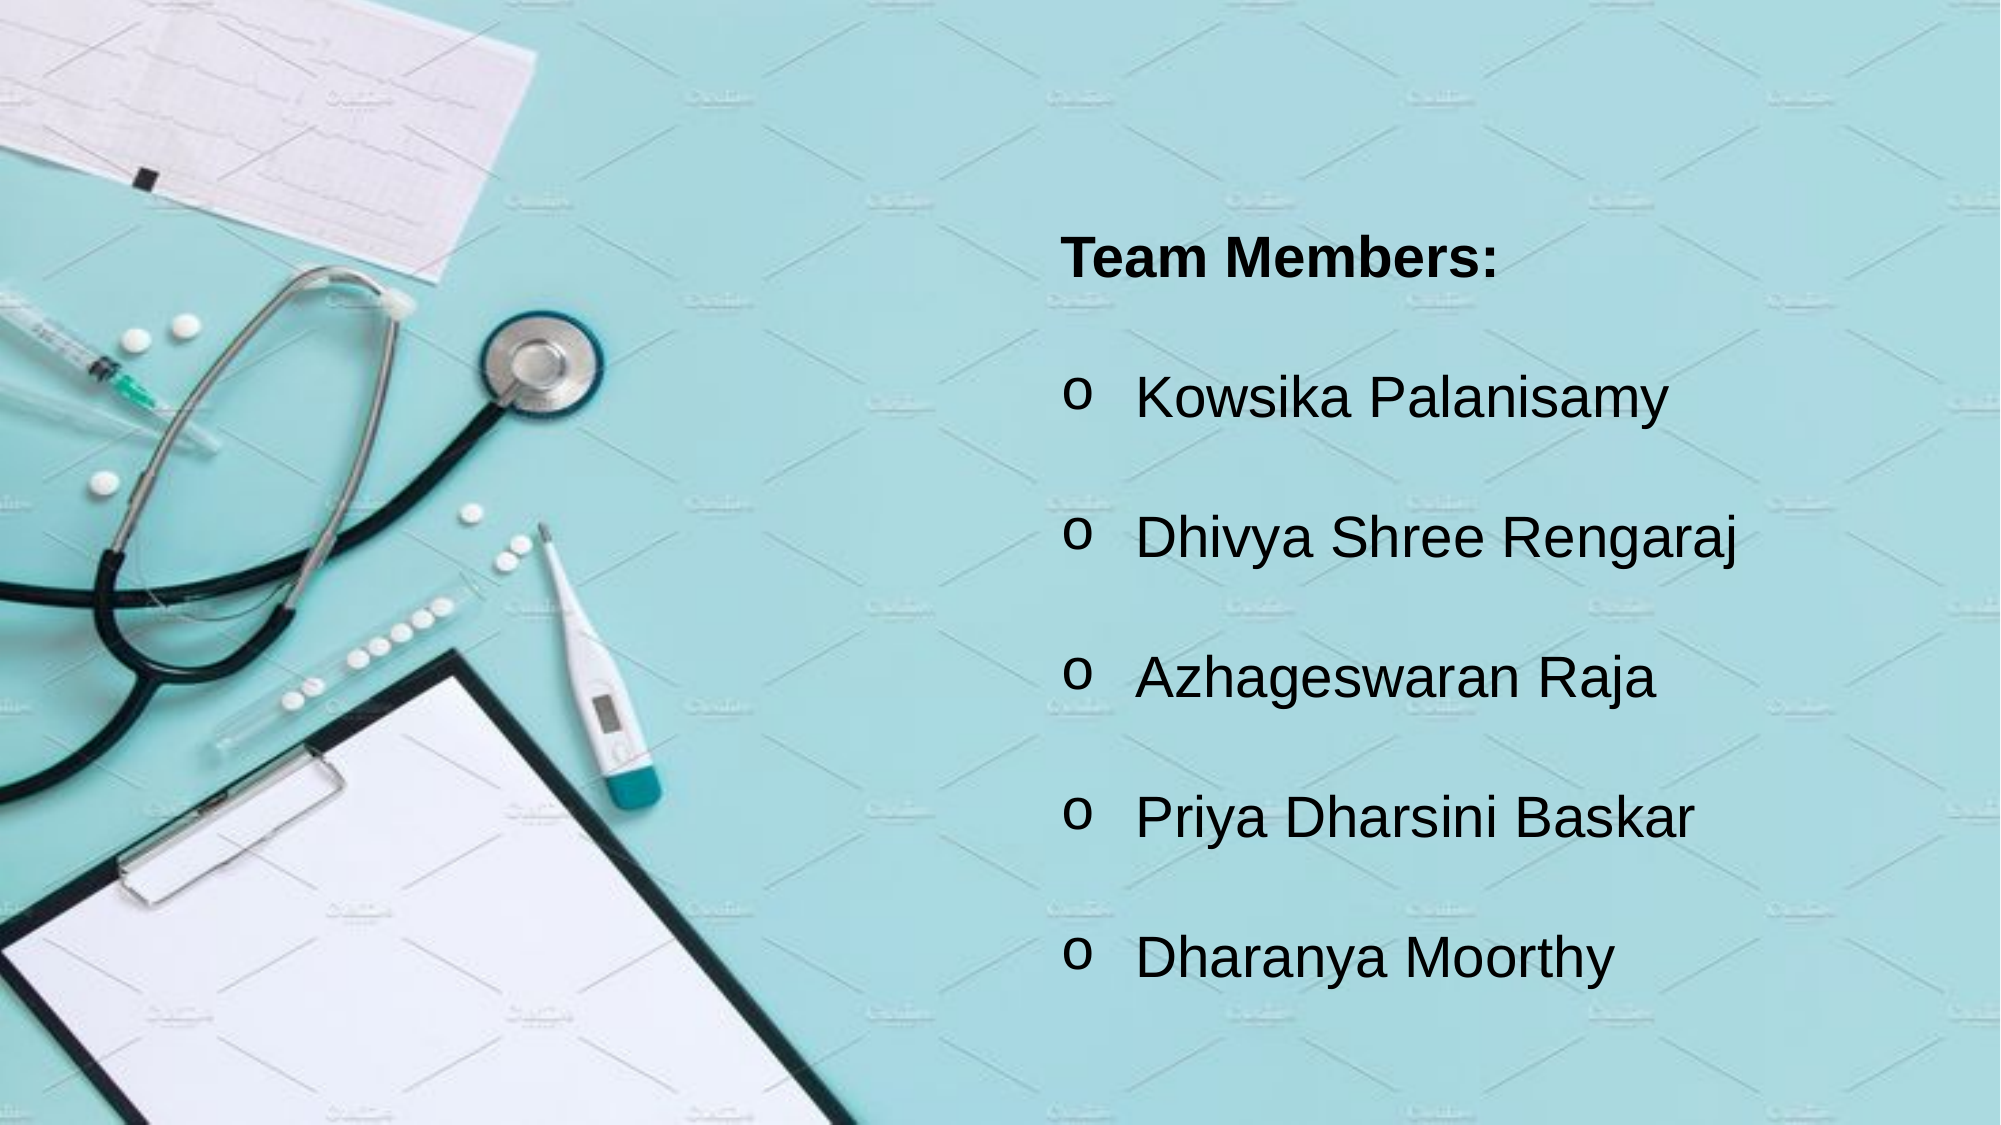

Team Members:
Kowsika Palanisamy
Dhivya Shree Rengaraj
Azhageswaran Raja
Priya Dharsini Baskar
Dharanya Moorthy